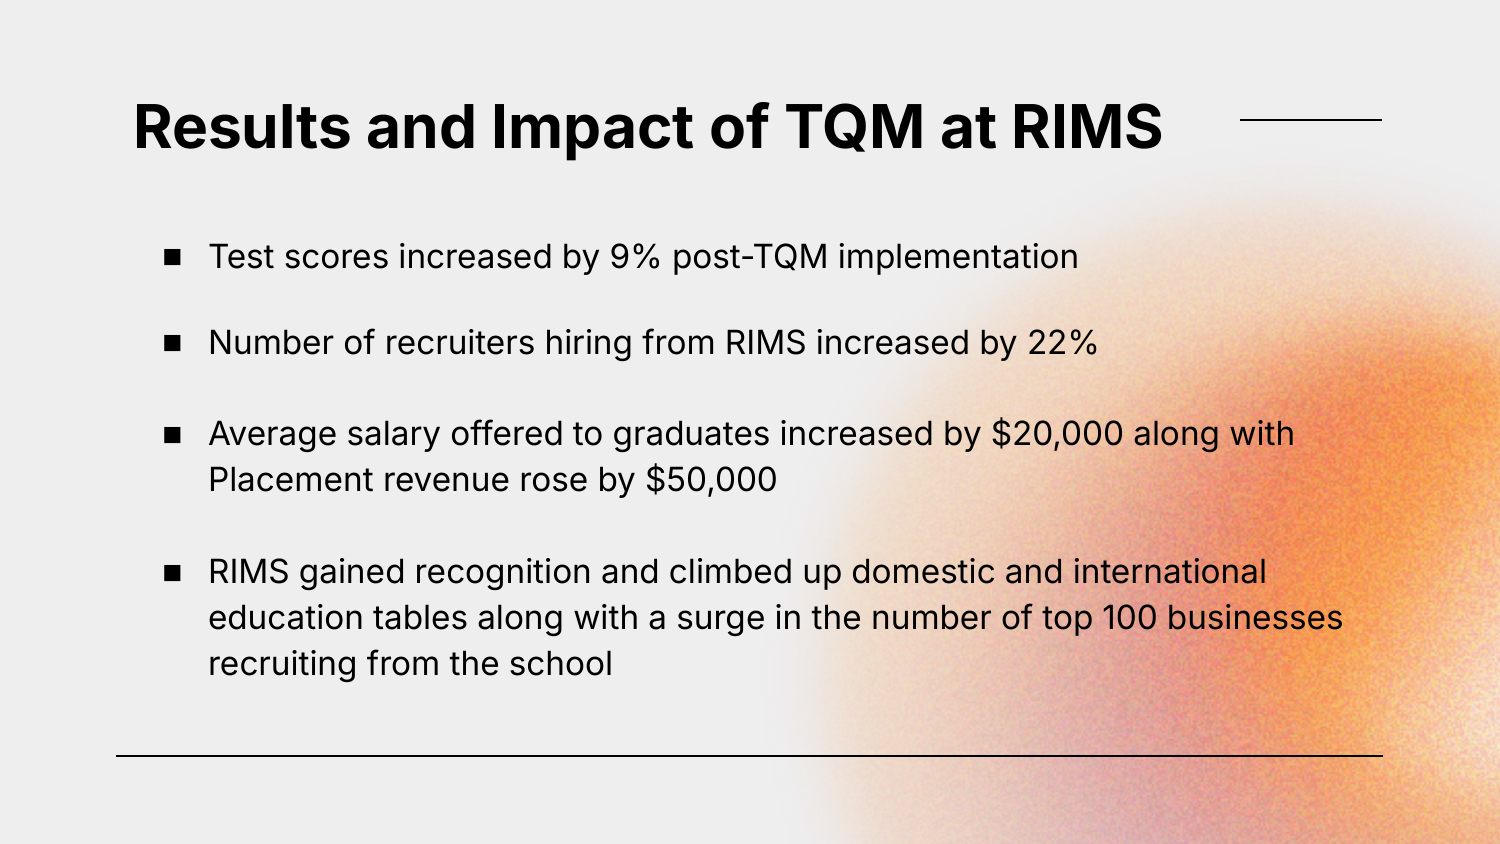

# Results and Impact of TQM at RIMS
Test scores increased by 9% post-TQM implementation
Number of recruiters hiring from RIMS increased by 22%
Average salary offered to graduates increased by $20,000 along with Placement revenue rose by $50,000
RIMS gained recognition and climbed up domestic and international education tables along with a surge in the number of top 100 businesses recruiting from the school